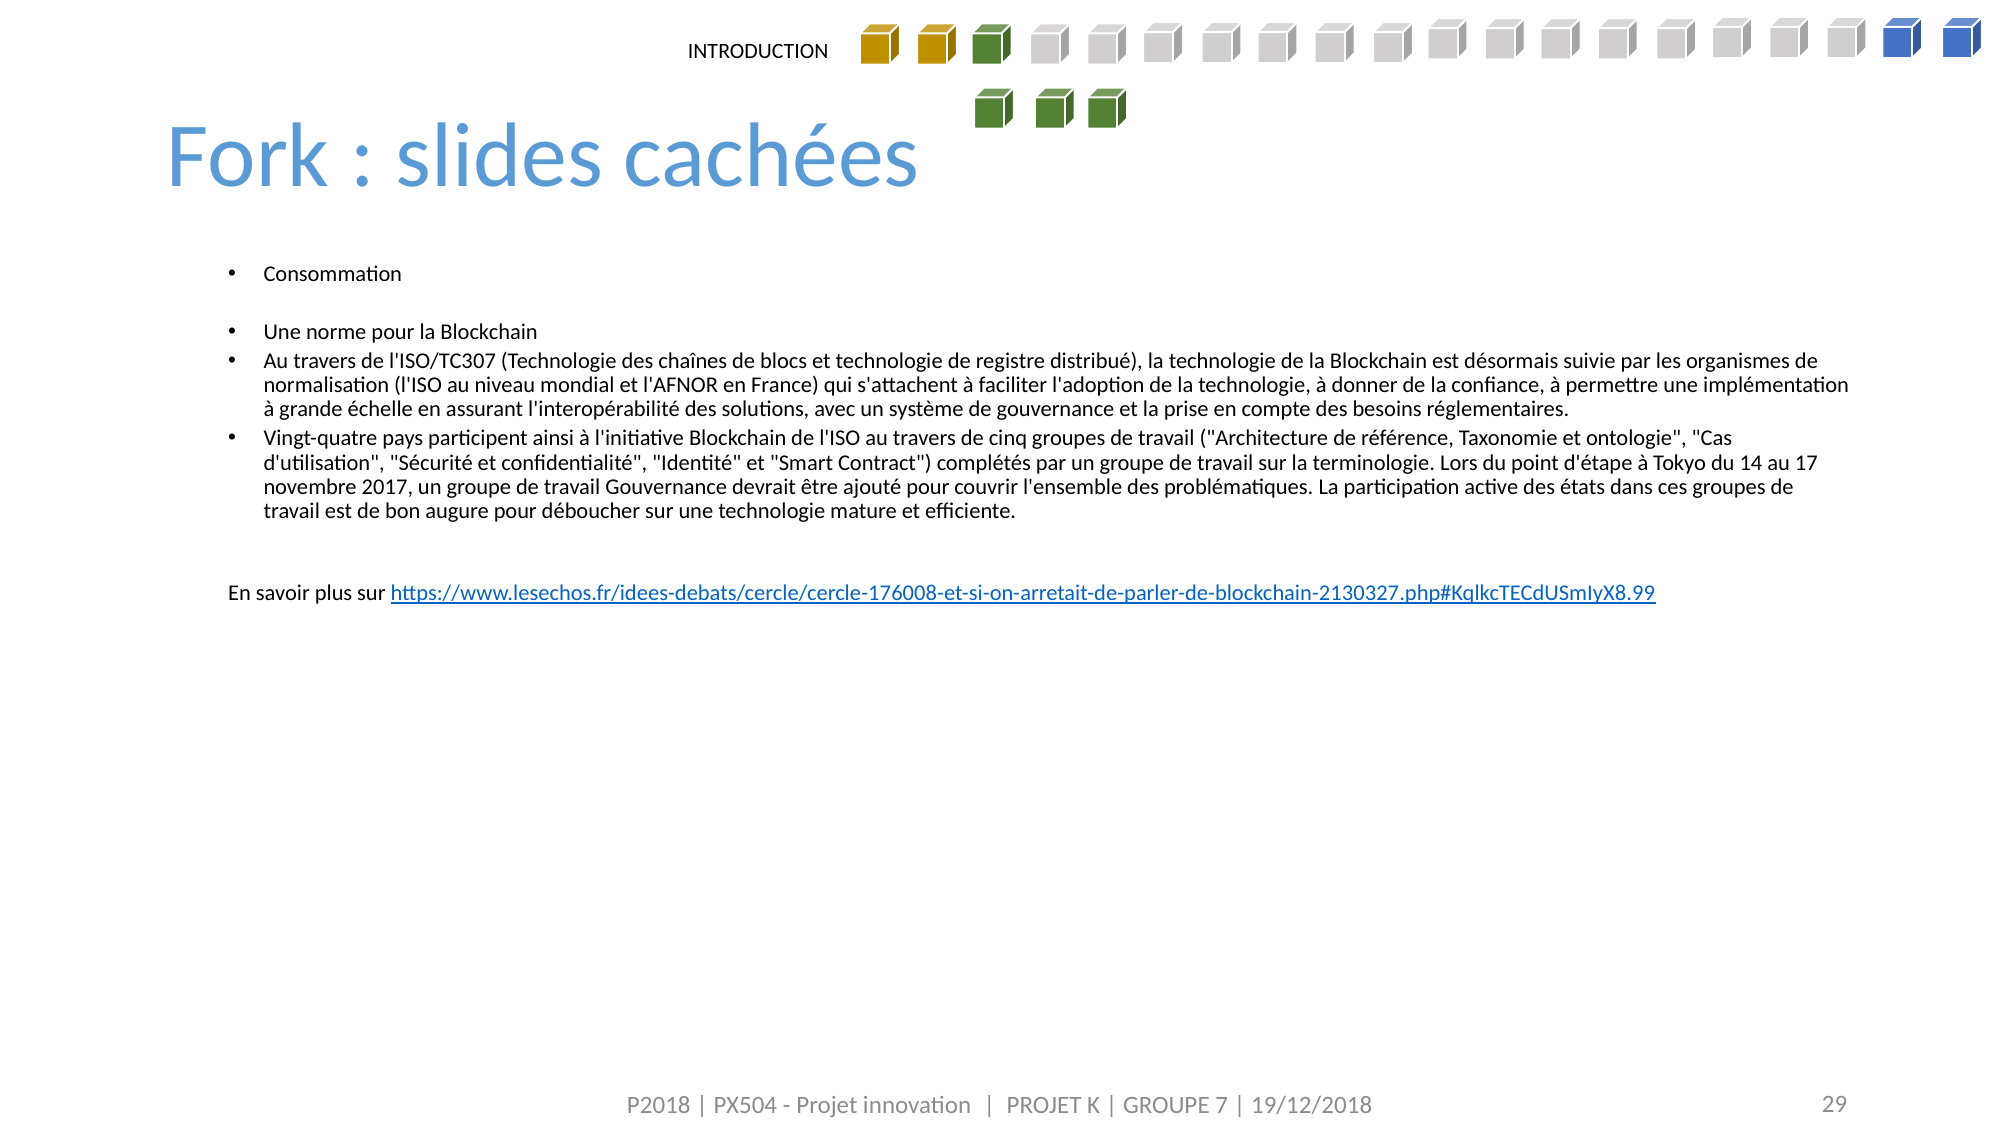

INTRODUCTION
Fork : slides cachées

Consommation

Une norme pour la Blockchain
Au travers de l'ISO/TC307 (Technologie des chaînes de blocs et technologie de registre distribué), la technologie de la Blockchain est désormais suivie par les organismes de normalisation (l'ISO au niveau mondial et l'AFNOR en France) qui s'attachent à faciliter l'adoption de la technologie, à donner de la confiance, à permettre une implémentation à grande échelle en assurant l'interopérabilité des solutions, avec un système de gouvernance et la prise en compte des besoins réglementaires.
Vingt-quatre pays participent ainsi à l'initiative Blockchain de l'ISO au travers de cinq groupes de travail ("Architecture de référence, Taxonomie et ontologie", "Cas d'utilisation", "Sécurité et confidentialité", "Identité" et "Smart Contract") complétés par un groupe de travail sur la terminologie. Lors du point d'étape à Tokyo du 14 au 17 novembre 2017, un groupe de travail Gouvernance devrait être ajouté pour couvrir l'ensemble des problématiques. La participation active des états dans ces groupes de travail est de bon augure pour déboucher sur une technologie mature et efficiente.

En savoir plus sur https://www.lesechos.fr/idees-debats/cercle/cercle-176008-et-si-on-arretait-de-parler-de-blockchain-2130327.php#KqlkcTECdUSmIyX8.99

29
P2018 | PX504 - Projet innovation  |  PROJET K | GROUPE 7 | 19/12/2018